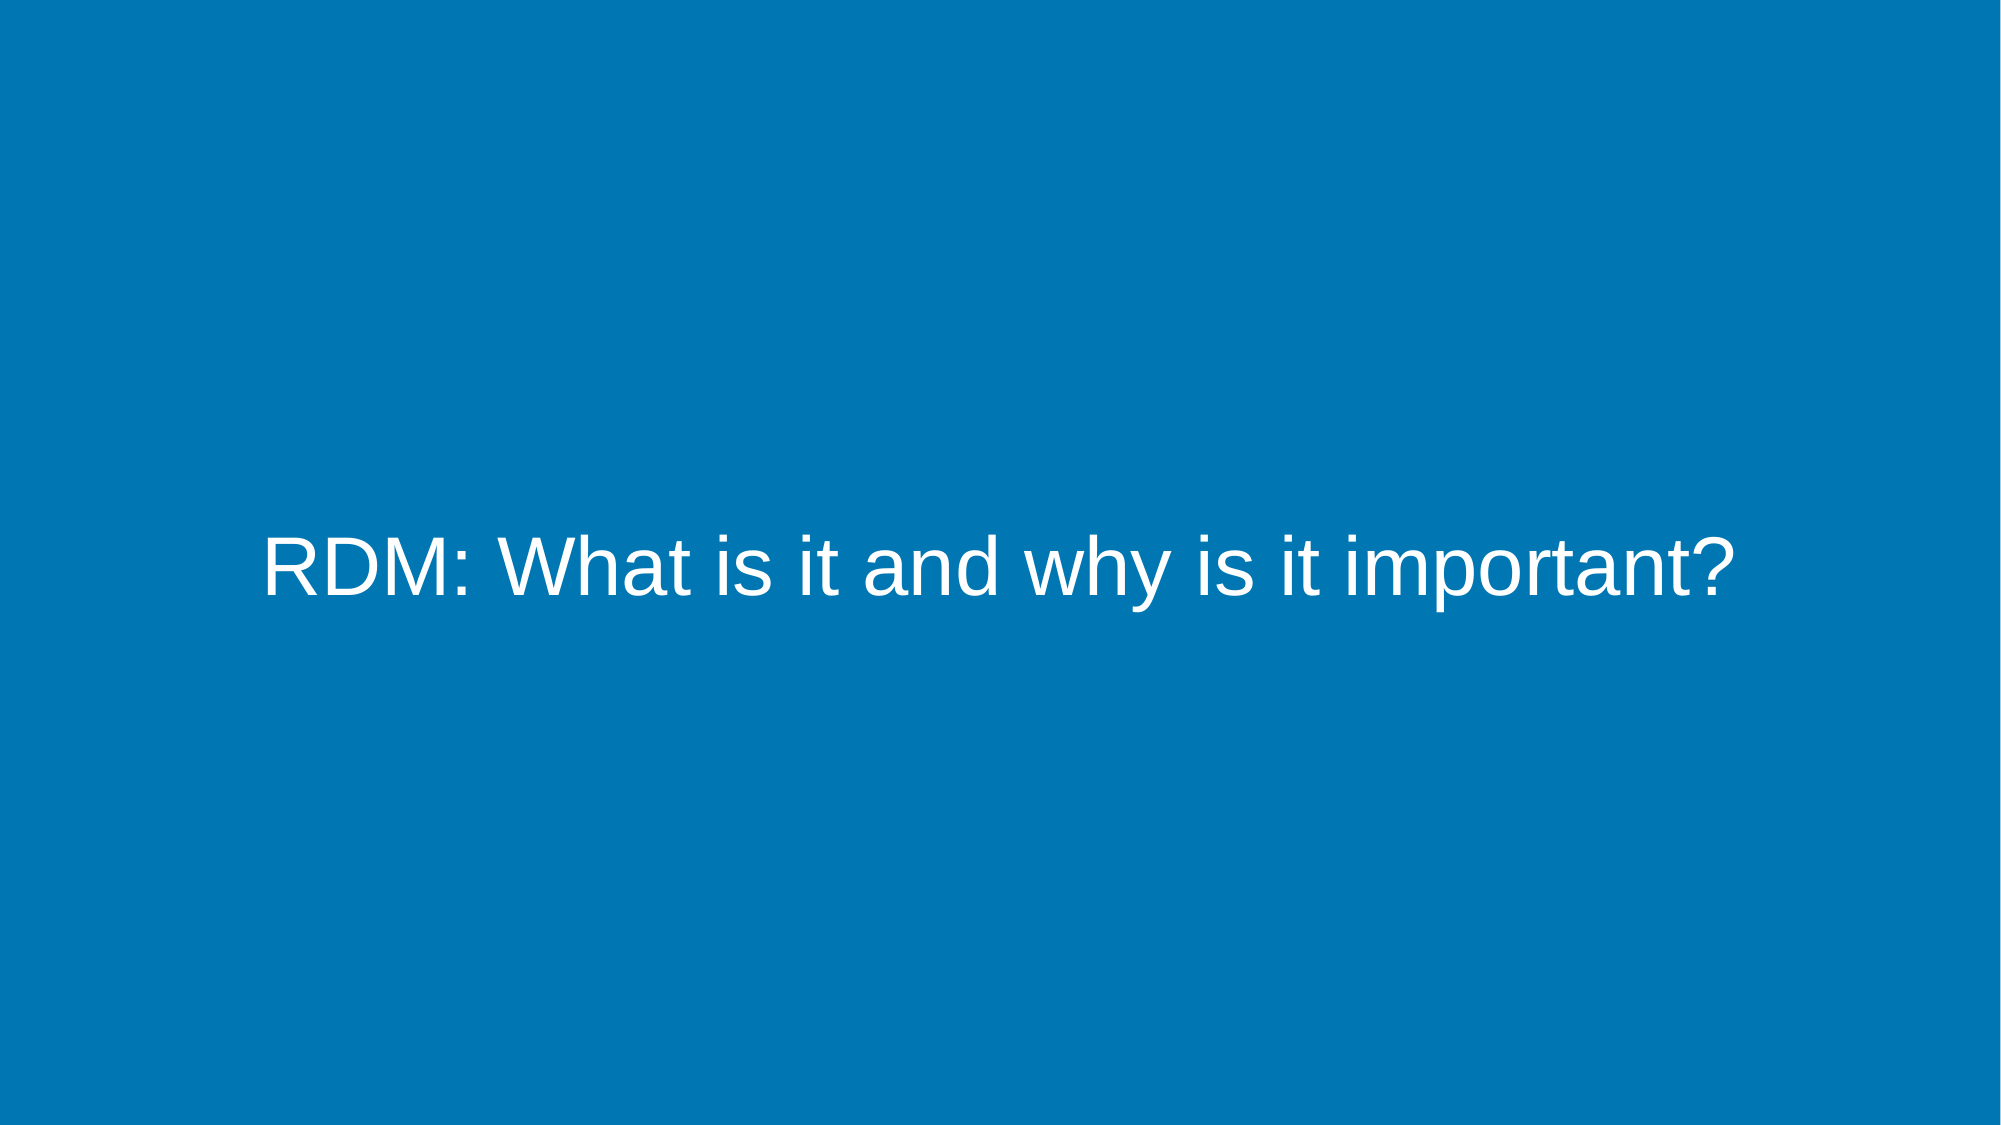

RDM: What is it and why is it important?